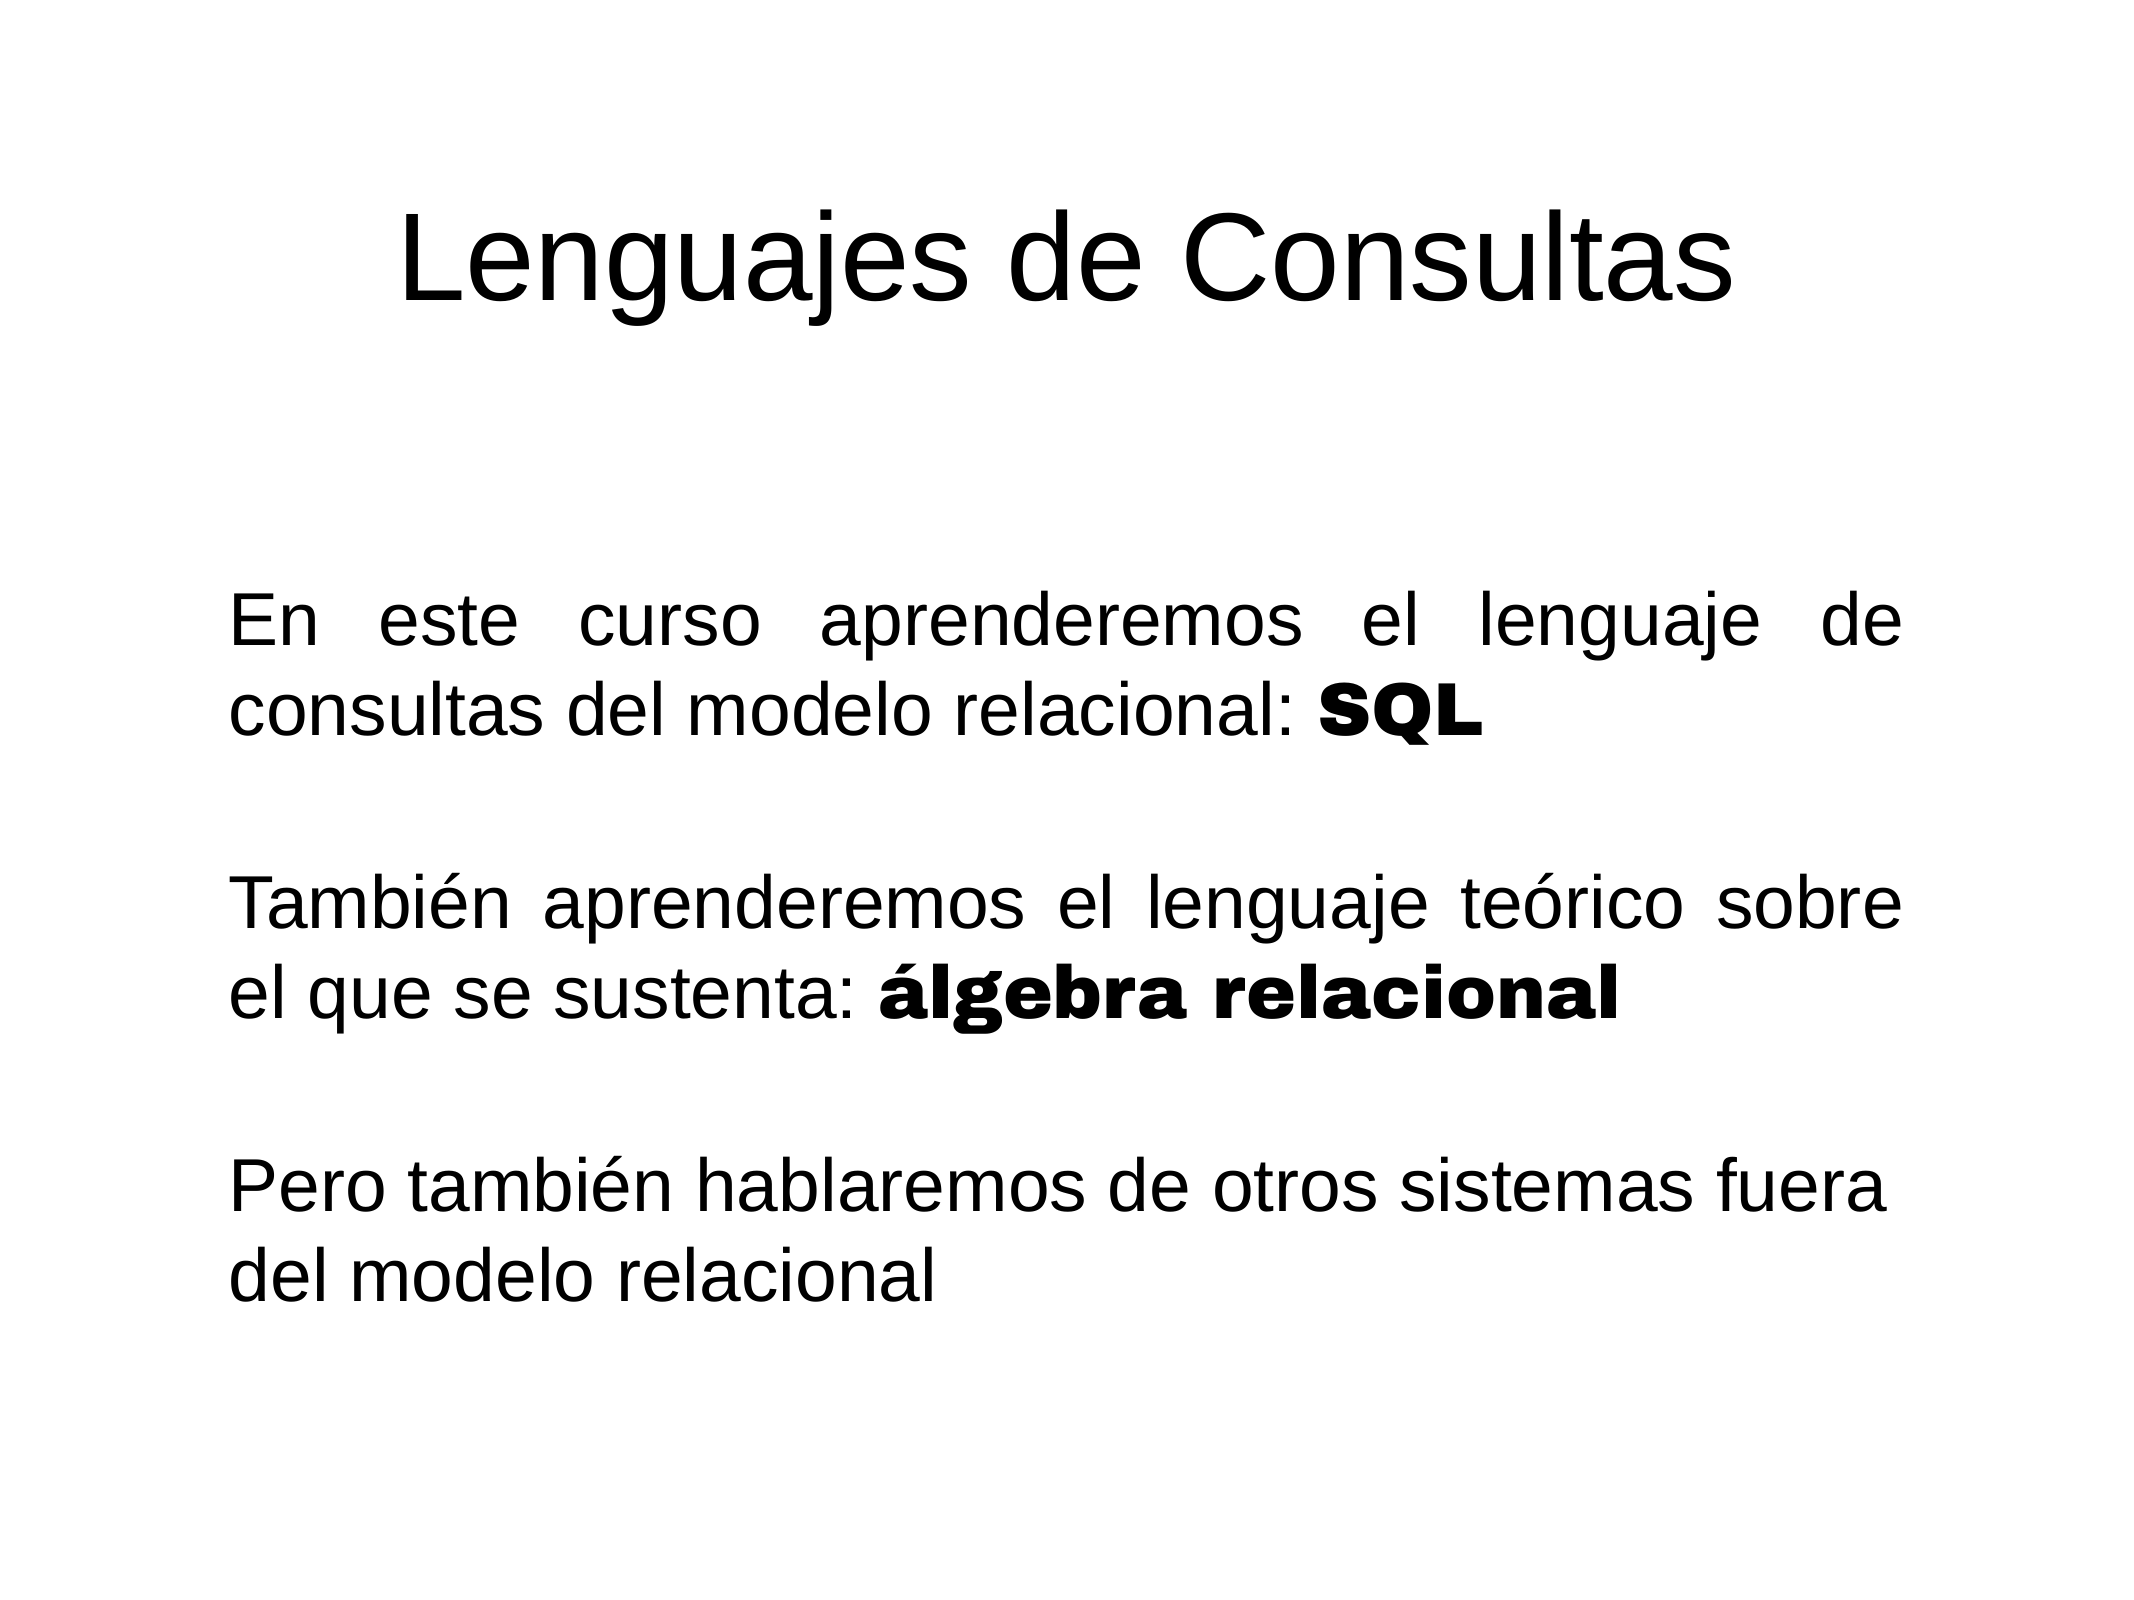

Lenguajes de Consultas
En este curso aprenderemos el lenguaje de consultas del modelo relacional: SQL
También aprenderemos el lenguaje teórico sobre el que se sustenta: álgebra relacional
Pero también hablaremos de otros sistemas fuera del modelo relacional